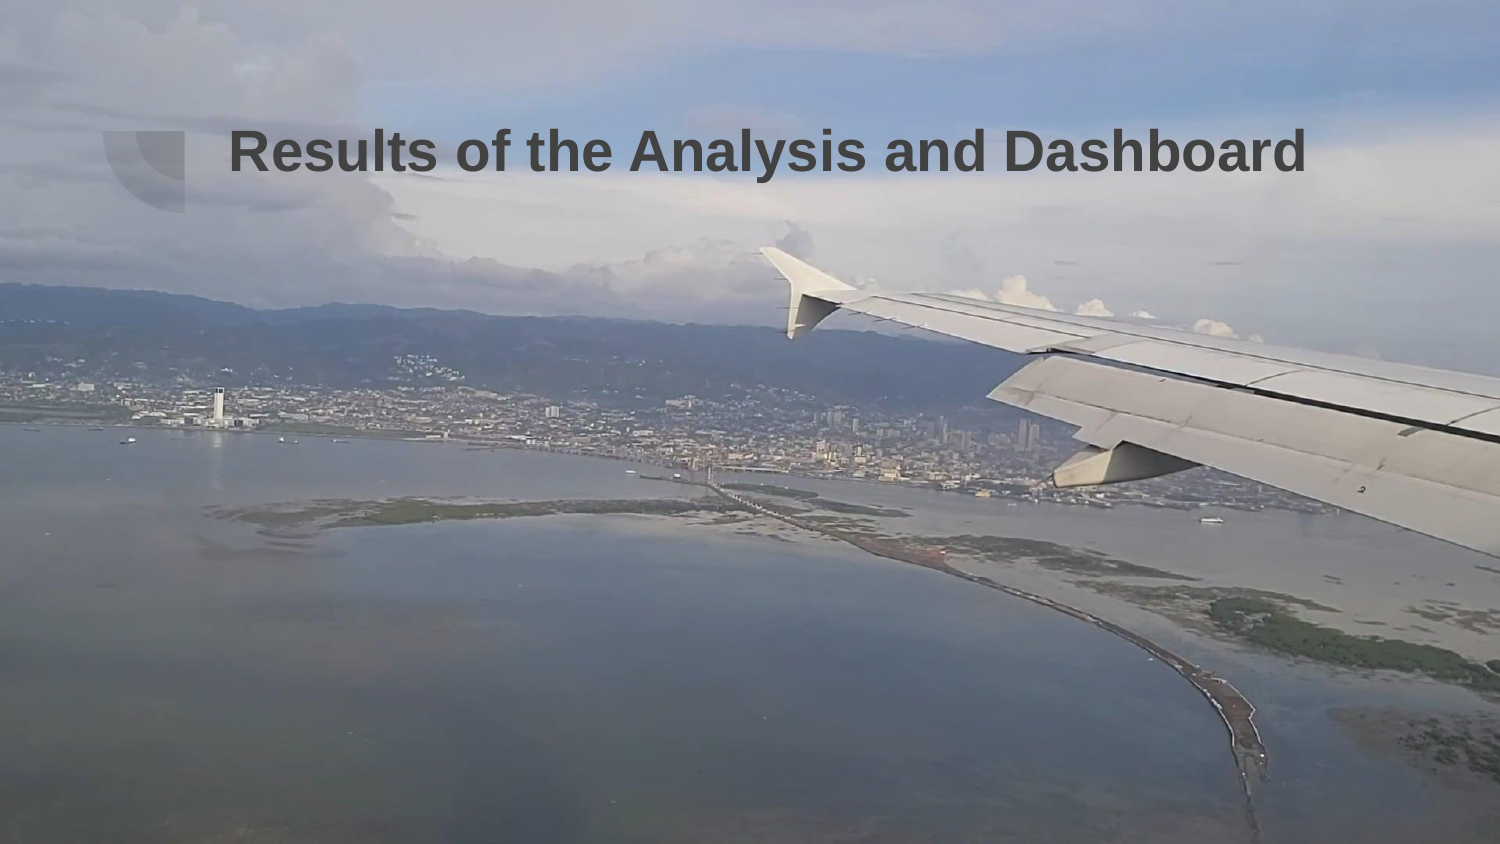

# Results of the Analysis and Dashboard